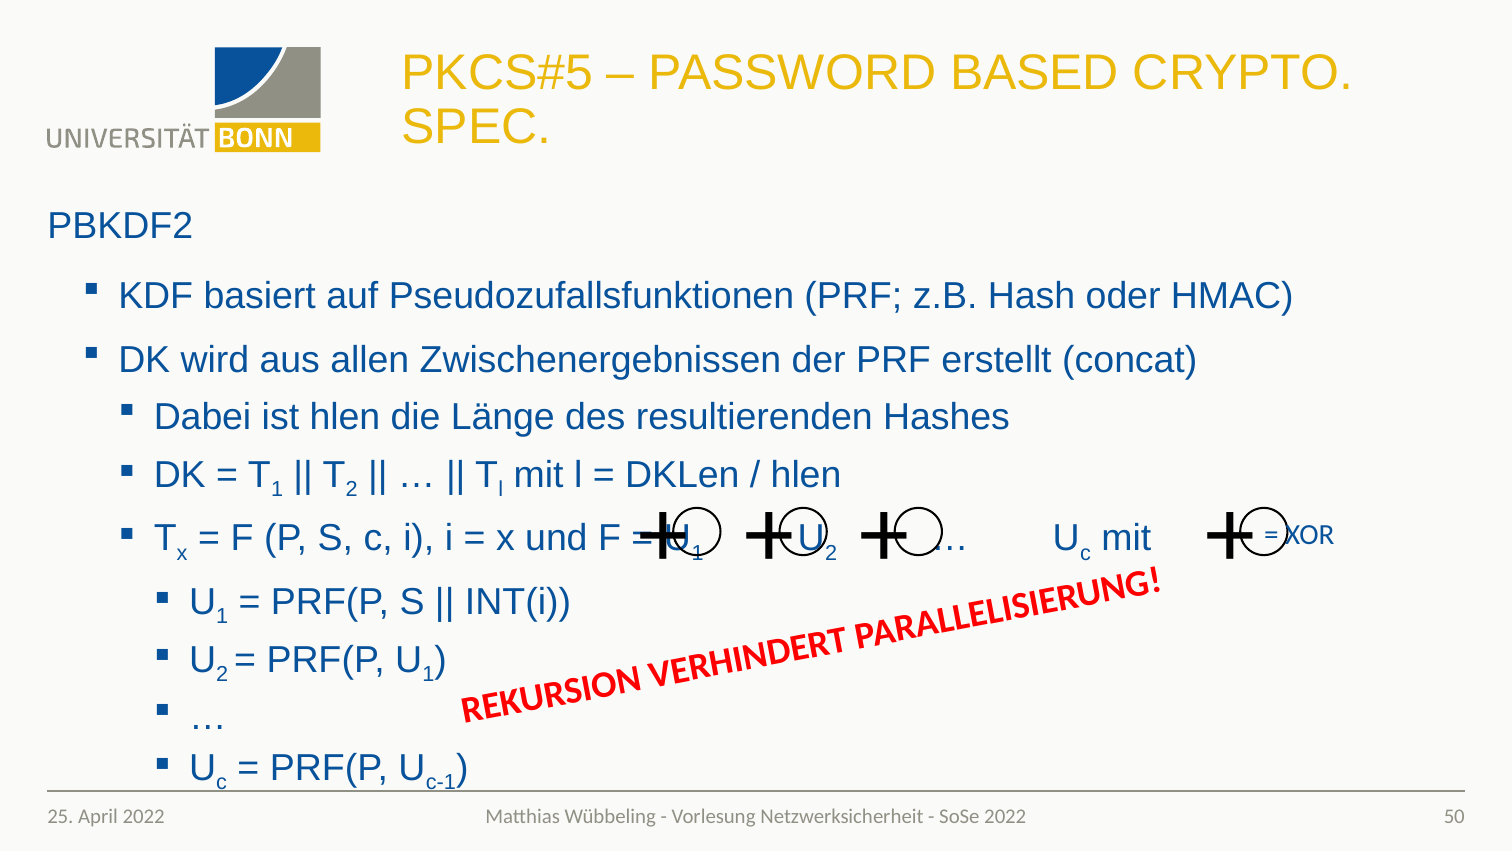

# PKCS#5 – Password based Crypto. Spec.
PBKDF2
KDF basiert auf Pseudozufallsfunktionen (PRF; z.B. Hash oder HMAC)
DK wird aus allen Zwischenergebnissen der PRF erstellt (concat)
Dabei ist hlen die Länge des resultierenden Hashes
DK = T1 || T2 || … || Tl mit l = DKLen / hlen
Tx = F (P, S, c, i), i = x und F = U1         U2         …        Uc mit
U1 = PRF(P, S || INT(i))
U2 = PRF(P, U1)
…
Uc = PRF(P, Uc-1)
+

+

+

+

= XOR
Rekursion verhindert Parallelisierung!
25. April 2022
50
Matthias Wübbeling - Vorlesung Netzwerksicherheit - SoSe 2022